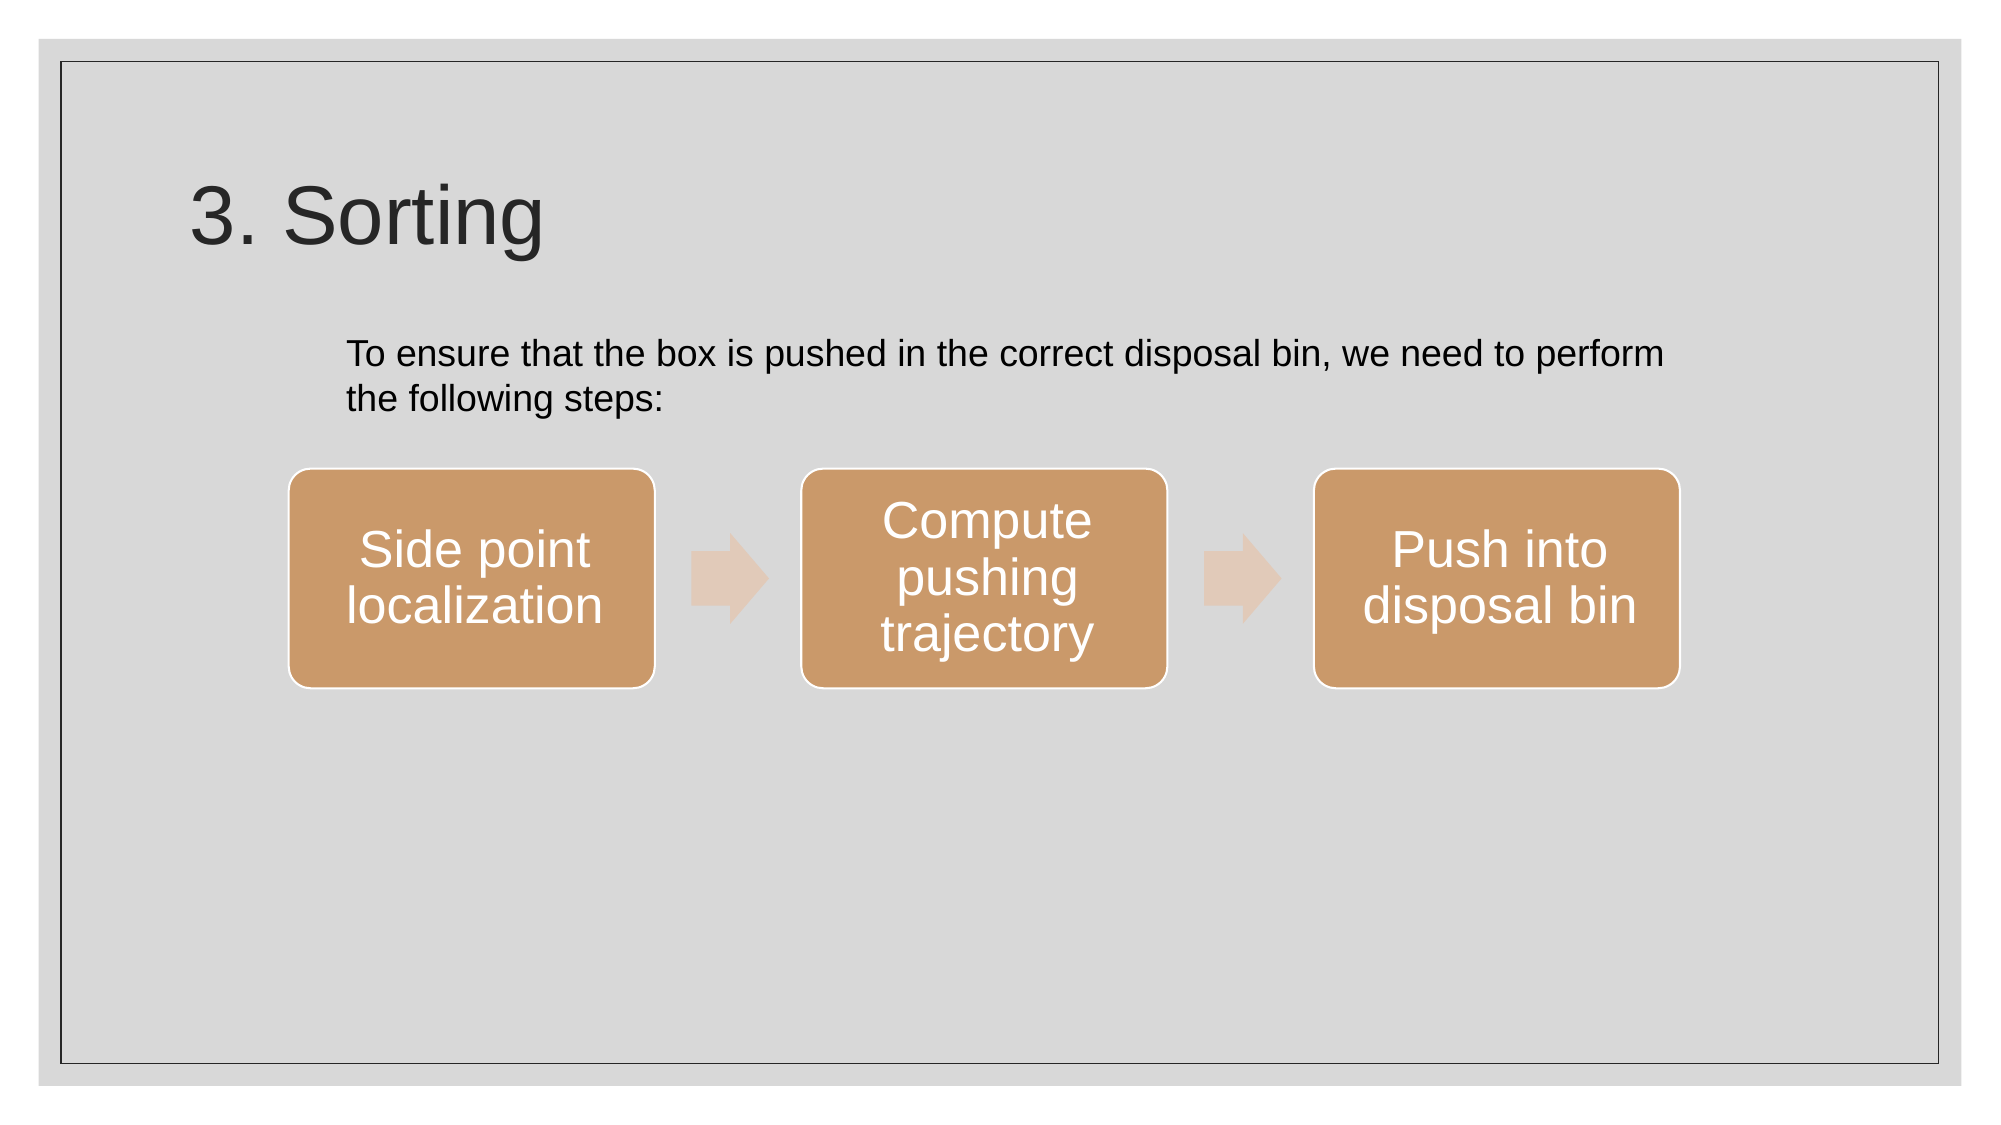

# 3. Sorting
To ensure that the box is pushed in the correct disposal bin, we need to perform the following steps:
Side point localization

Compute pushing trajectory

Push into disposal bin